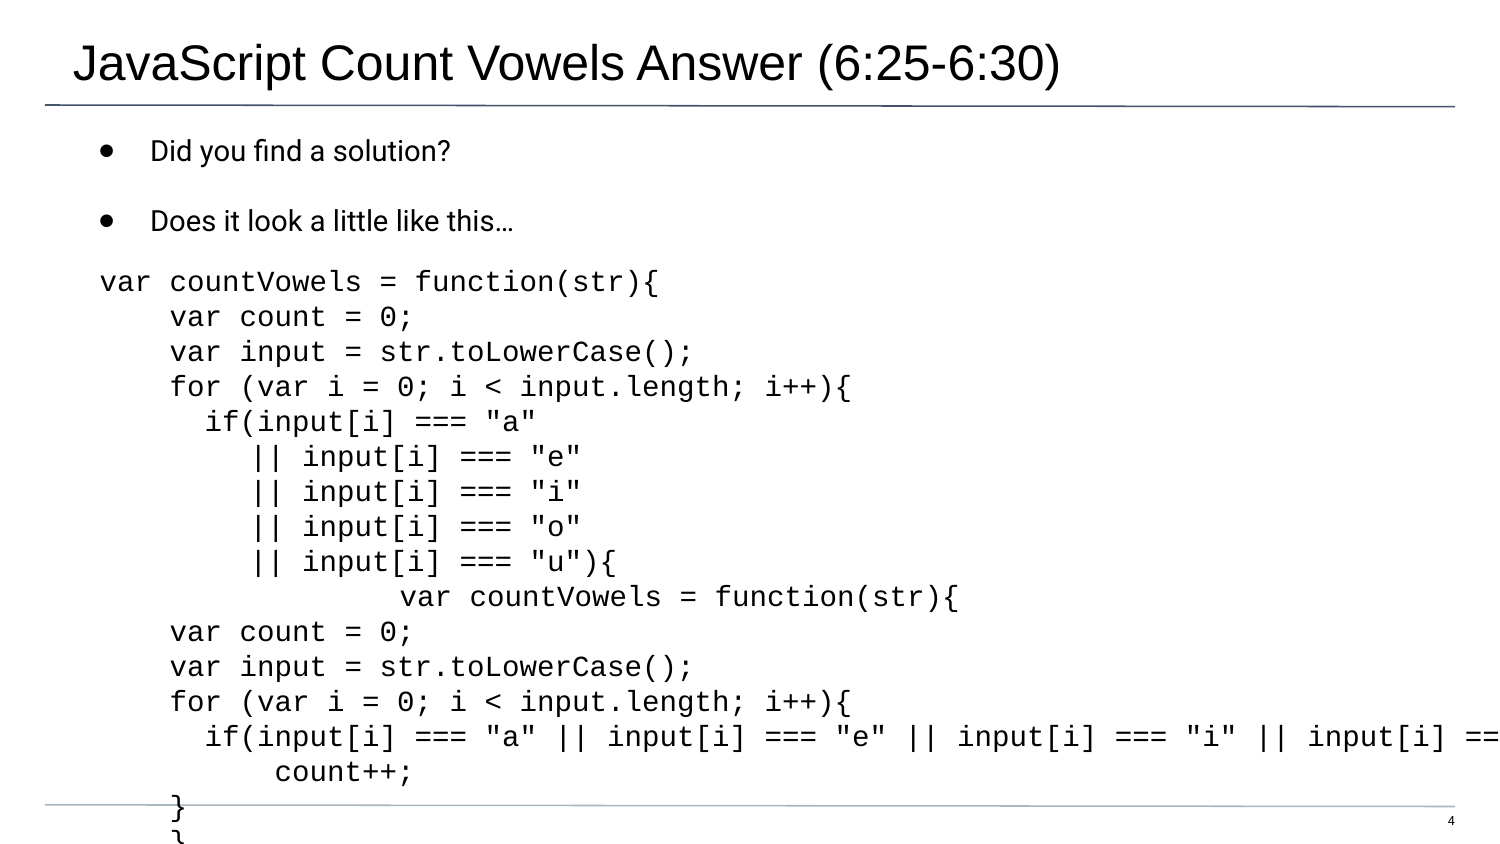

# JavaScript Count Vowels Answer (6:25-6:30)
Did you find a solution?

Does it look a little like this…
var countVowels = function(str){
    var count = 0;
    var input = str.toLowerCase();
    for (var i = 0; i < input.length; i++){
      if(input[i] === "a"
	|| input[i] === "e"
	|| input[i] === "i"
	|| input[i] === "o"
	|| input[i] === "u"){
          	var countVowels = function(str){
    var count = 0;
    var input = str.toLowerCase();
    for (var i = 0; i < input.length; i++){
      if(input[i] === "a" || input[i] === "e" || input[i] === "i" || input[i] === "o" || input[i] === "u"){
          count++;
    }
    }
}count++;
    	}
    }
}